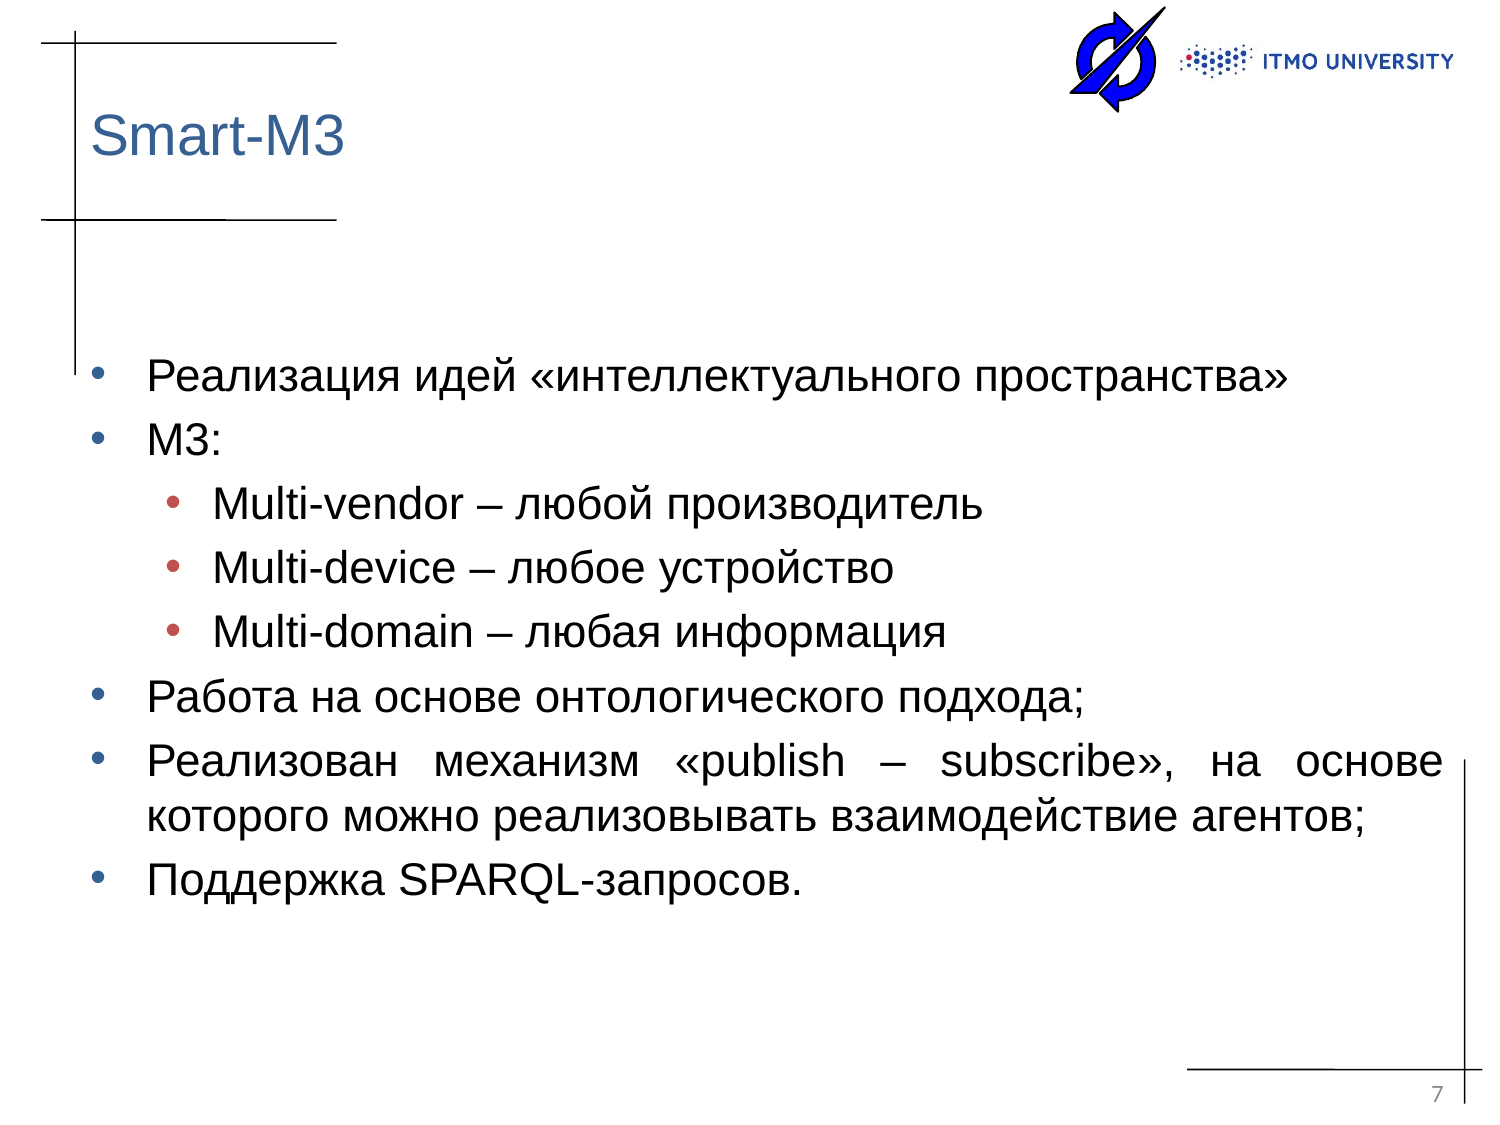

# Smart-M3
Реализация идей «интеллектуального пространства»
M3:
Multi-vendor – любой производитель
Multi-device – любое устройство
Multi-domain – любая информация
Работа на основе онтологического подхода;
Реализован механизм «publish – subscribe», на основе которого можно реализовывать взаимодействие агентов;
Поддержка SPARQL-запросов.

7